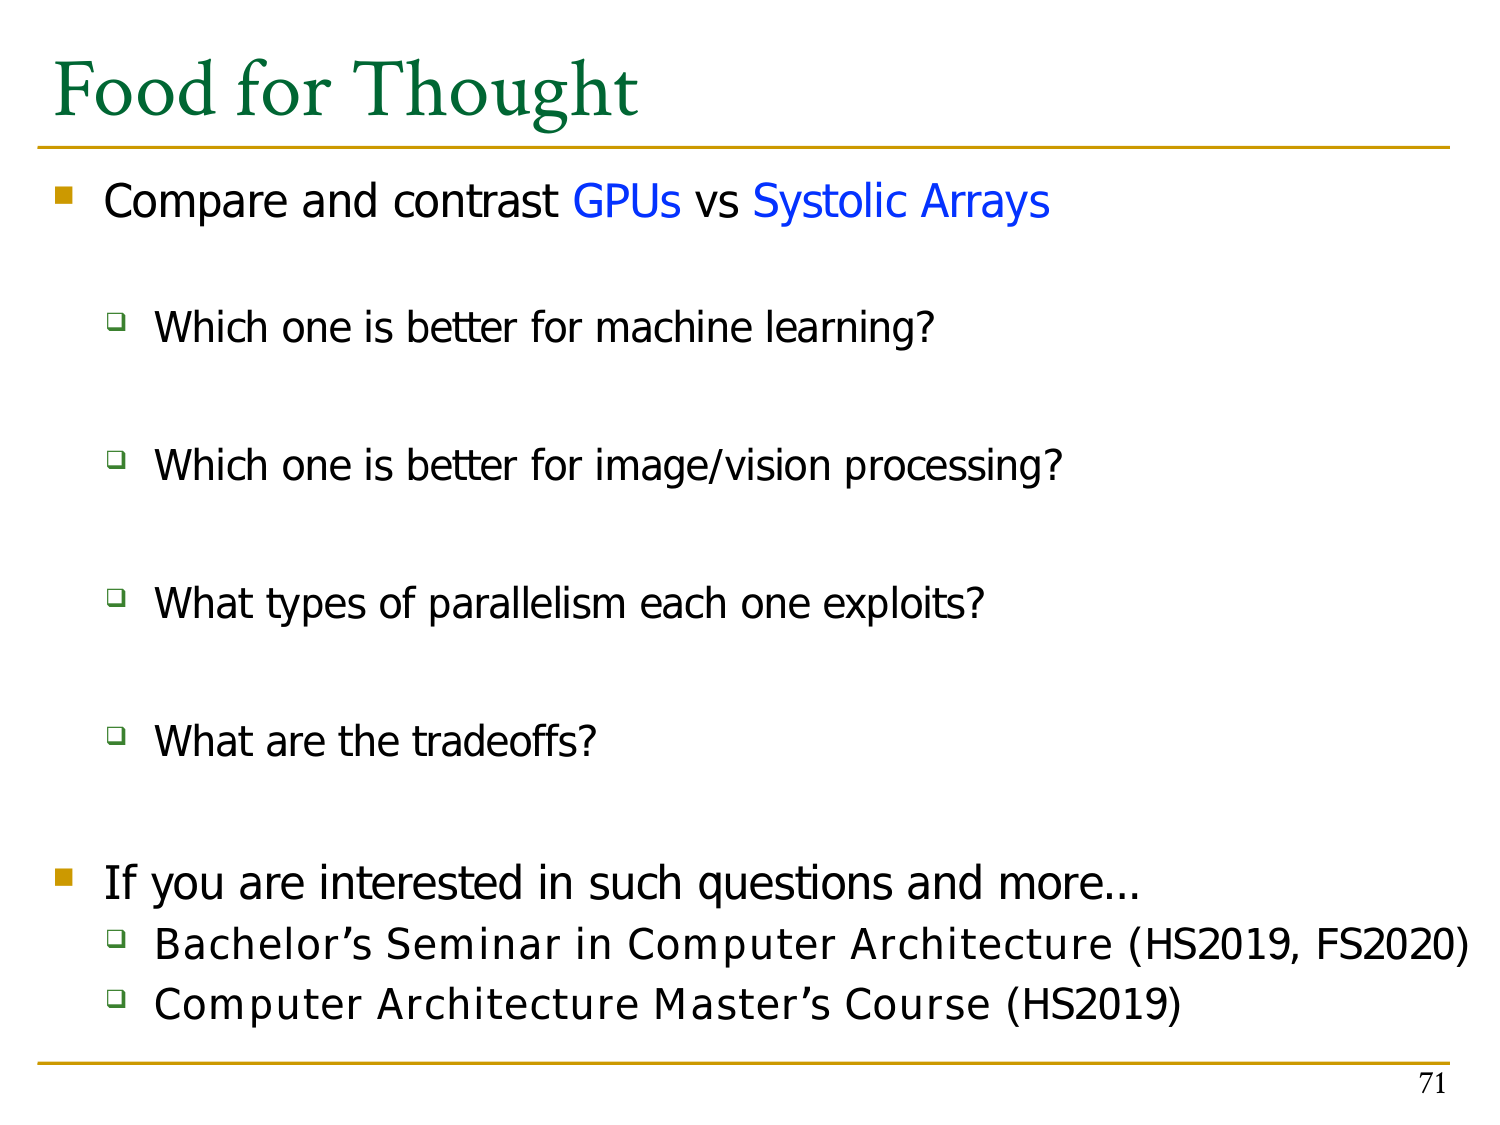

# Food for Thought
Compare and contrast GPUs vs Systolic Arrays

Which one is better for machine learning?

Which one is better for image/vision processing?

What types of parallelism each one exploits?

What are the tradeoffs?

If you are interested in such questions and more…
Bachelor’s Seminar in Computer Architecture (HS2019, FS2020)
Computer Architecture Master’s Course (HS2019)
71